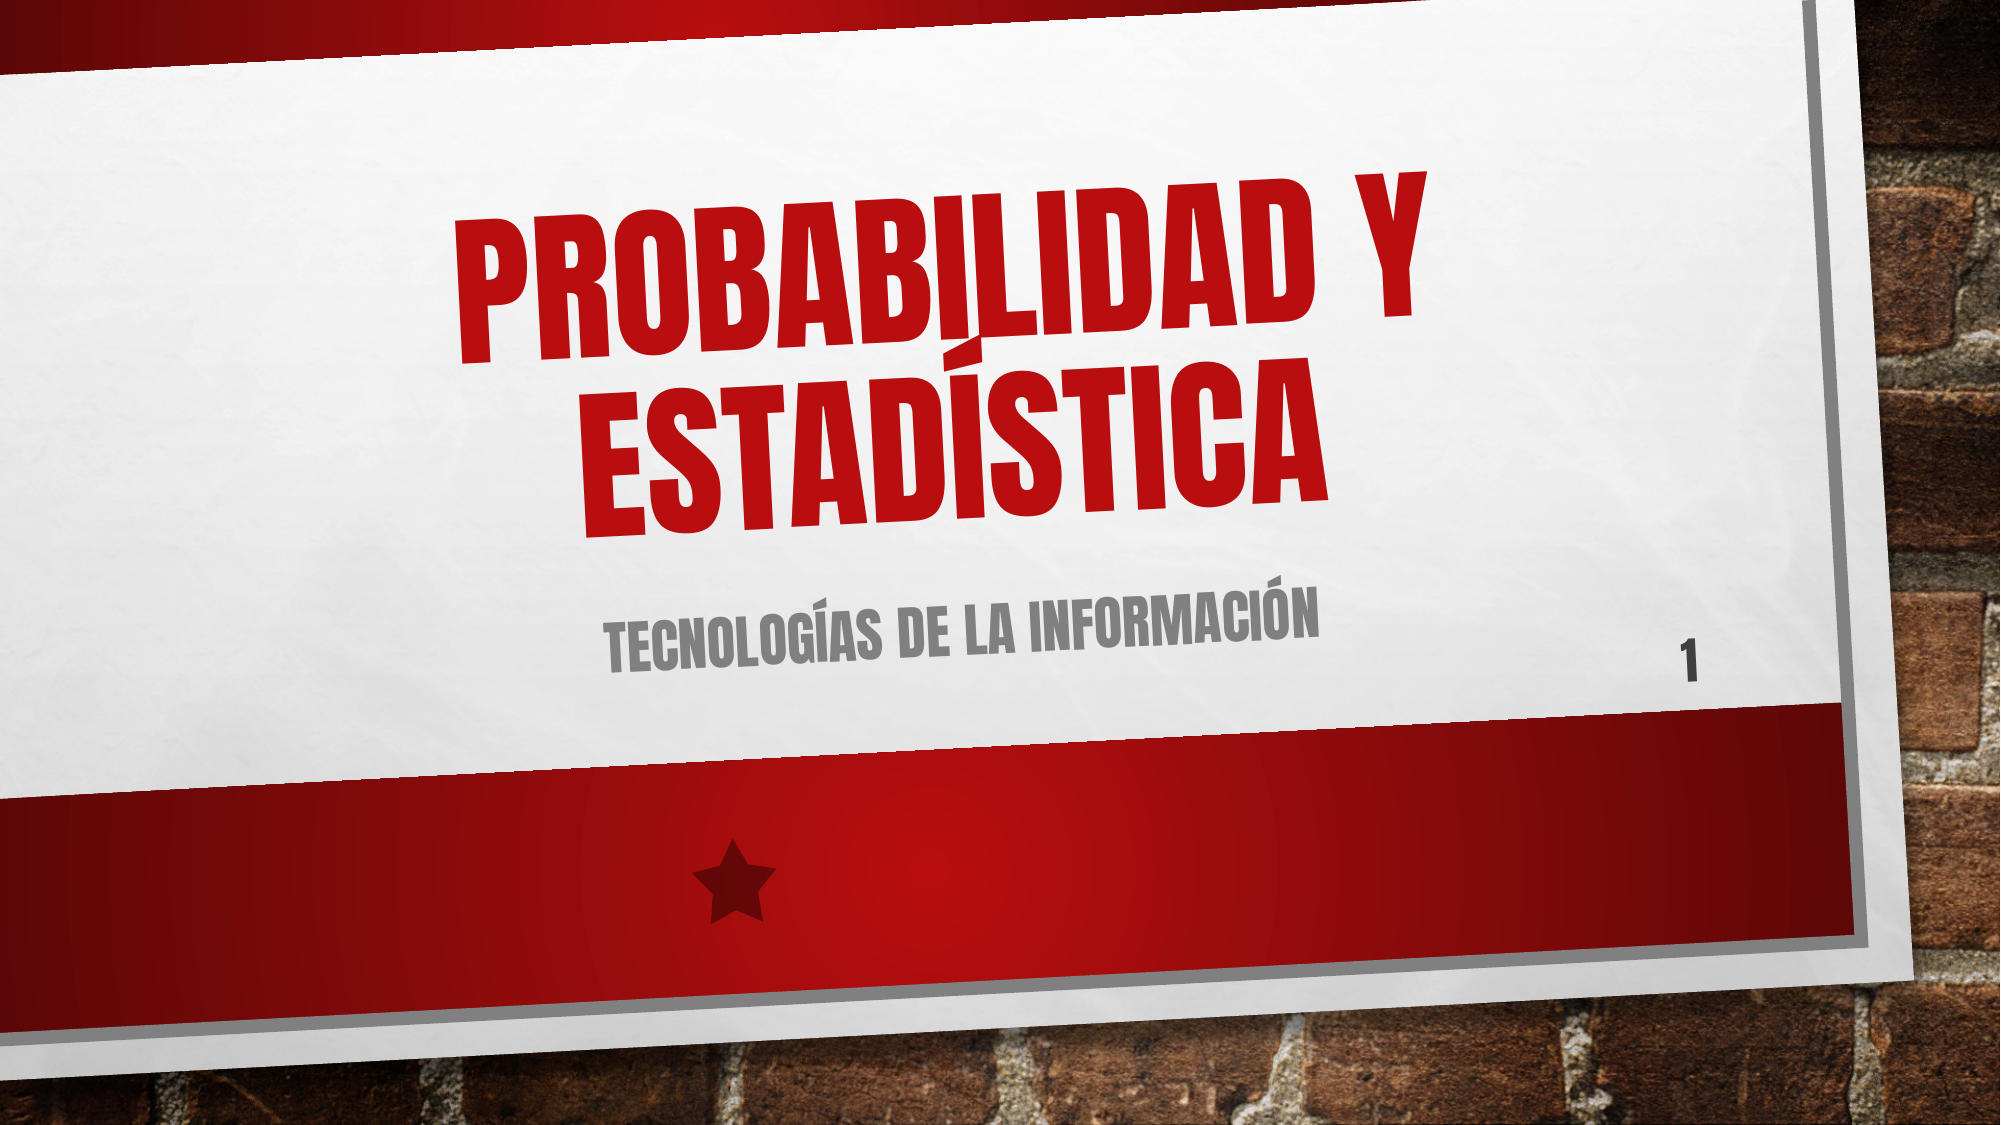

# Probabilidad y estadística
Tecnologías de la información
1